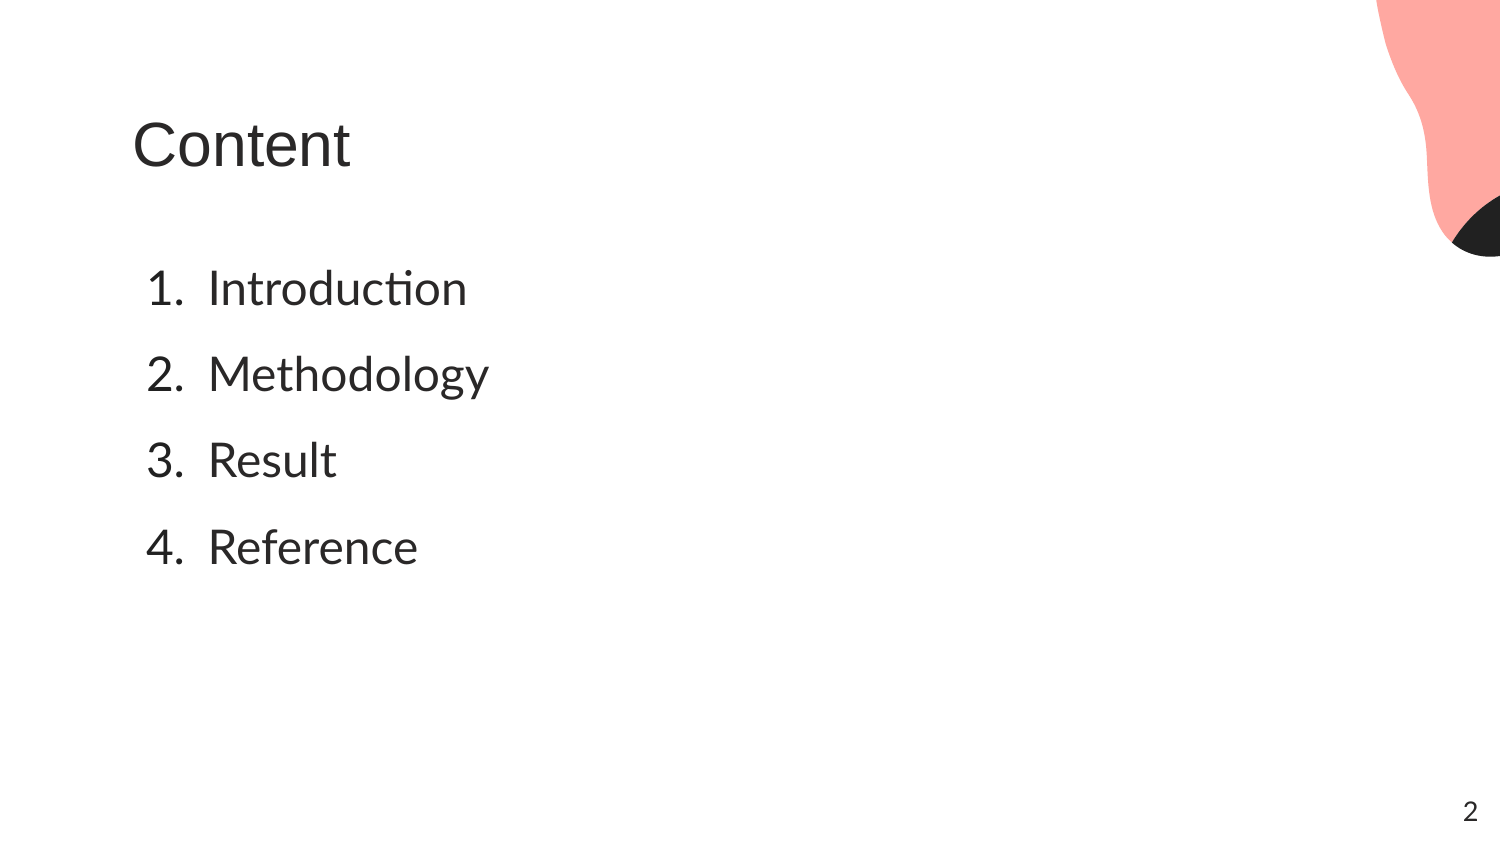

# Content
Introduction
Methodology
Result
Reference

2